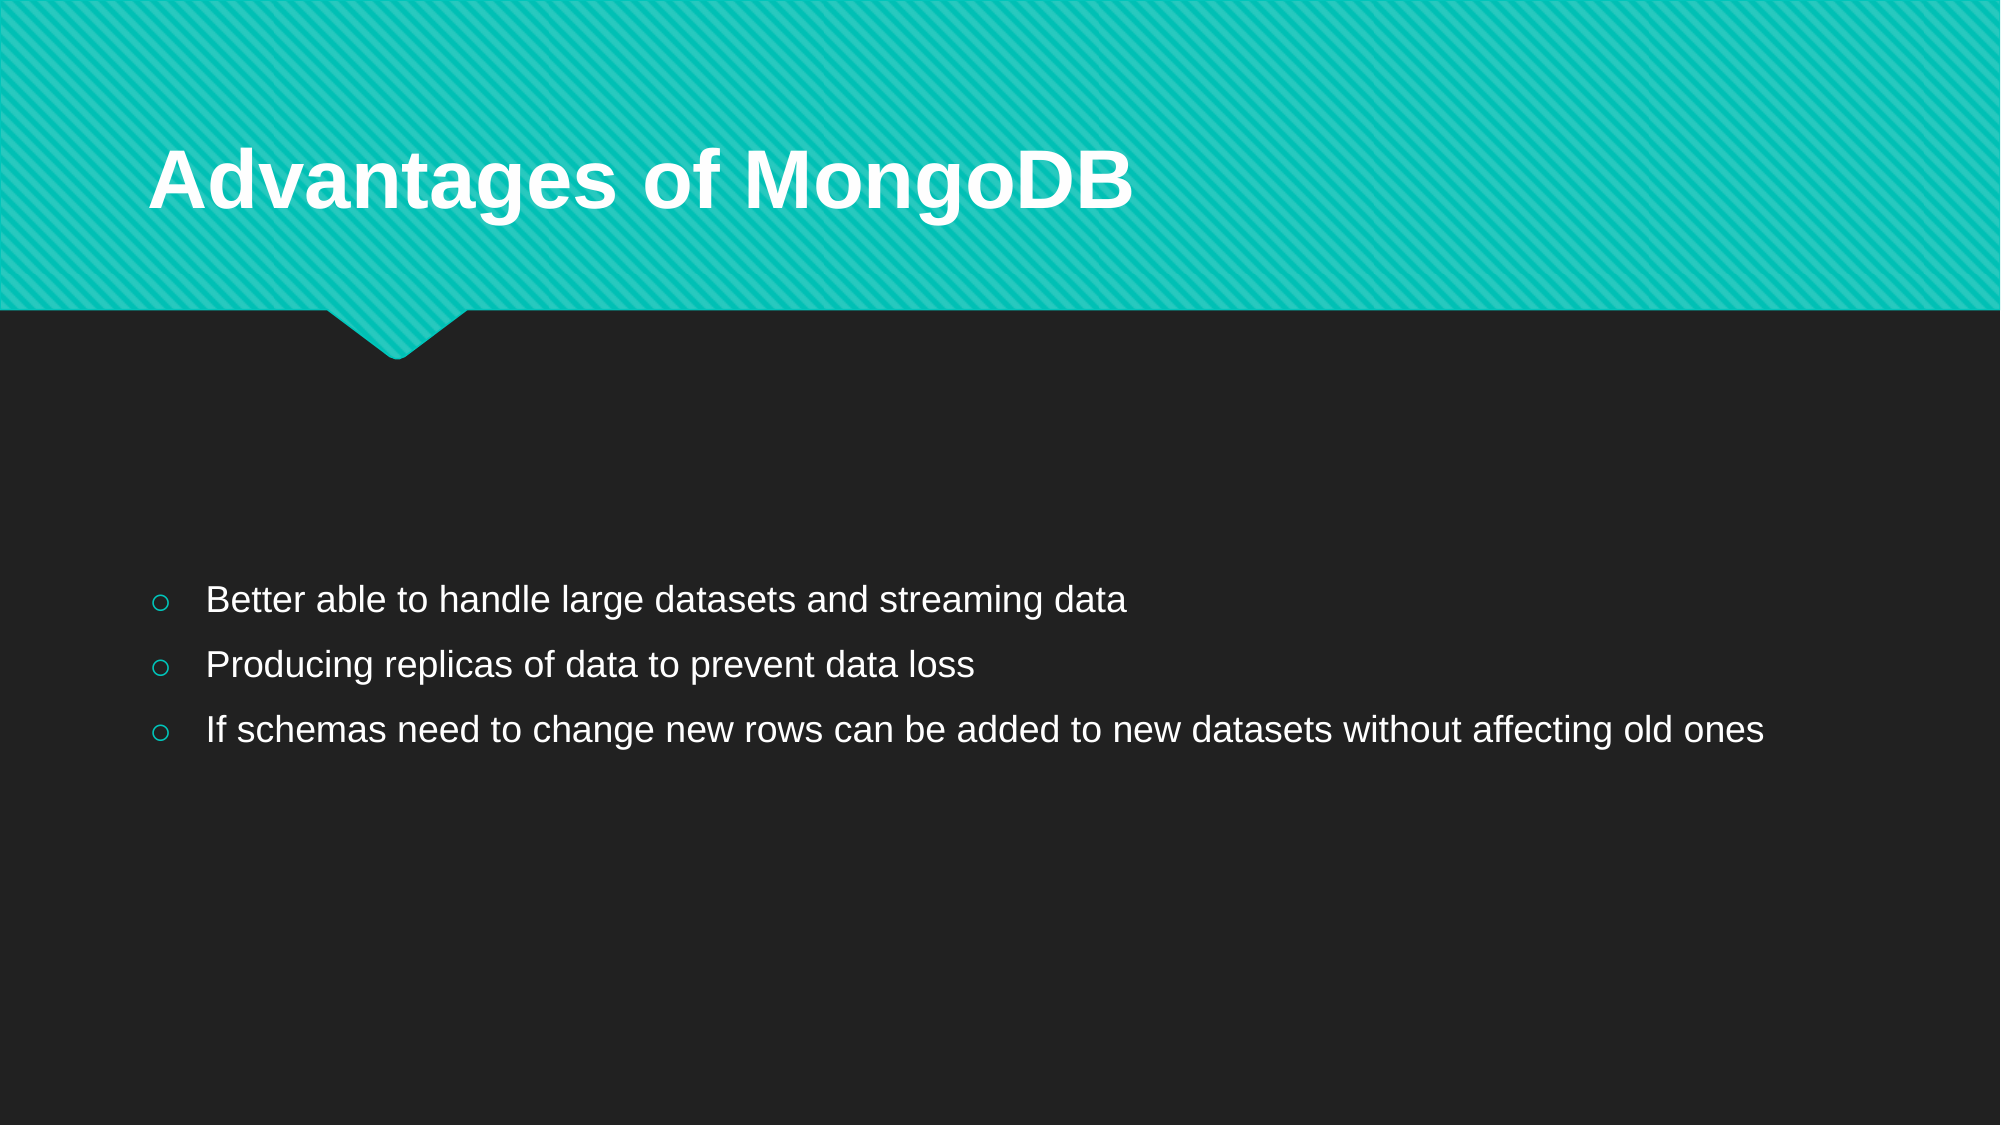

# Advantages of MongoDB
Better able to handle large datasets and streaming data
Producing replicas of data to prevent data loss
If schemas need to change new rows can be added to new datasets without affecting old ones